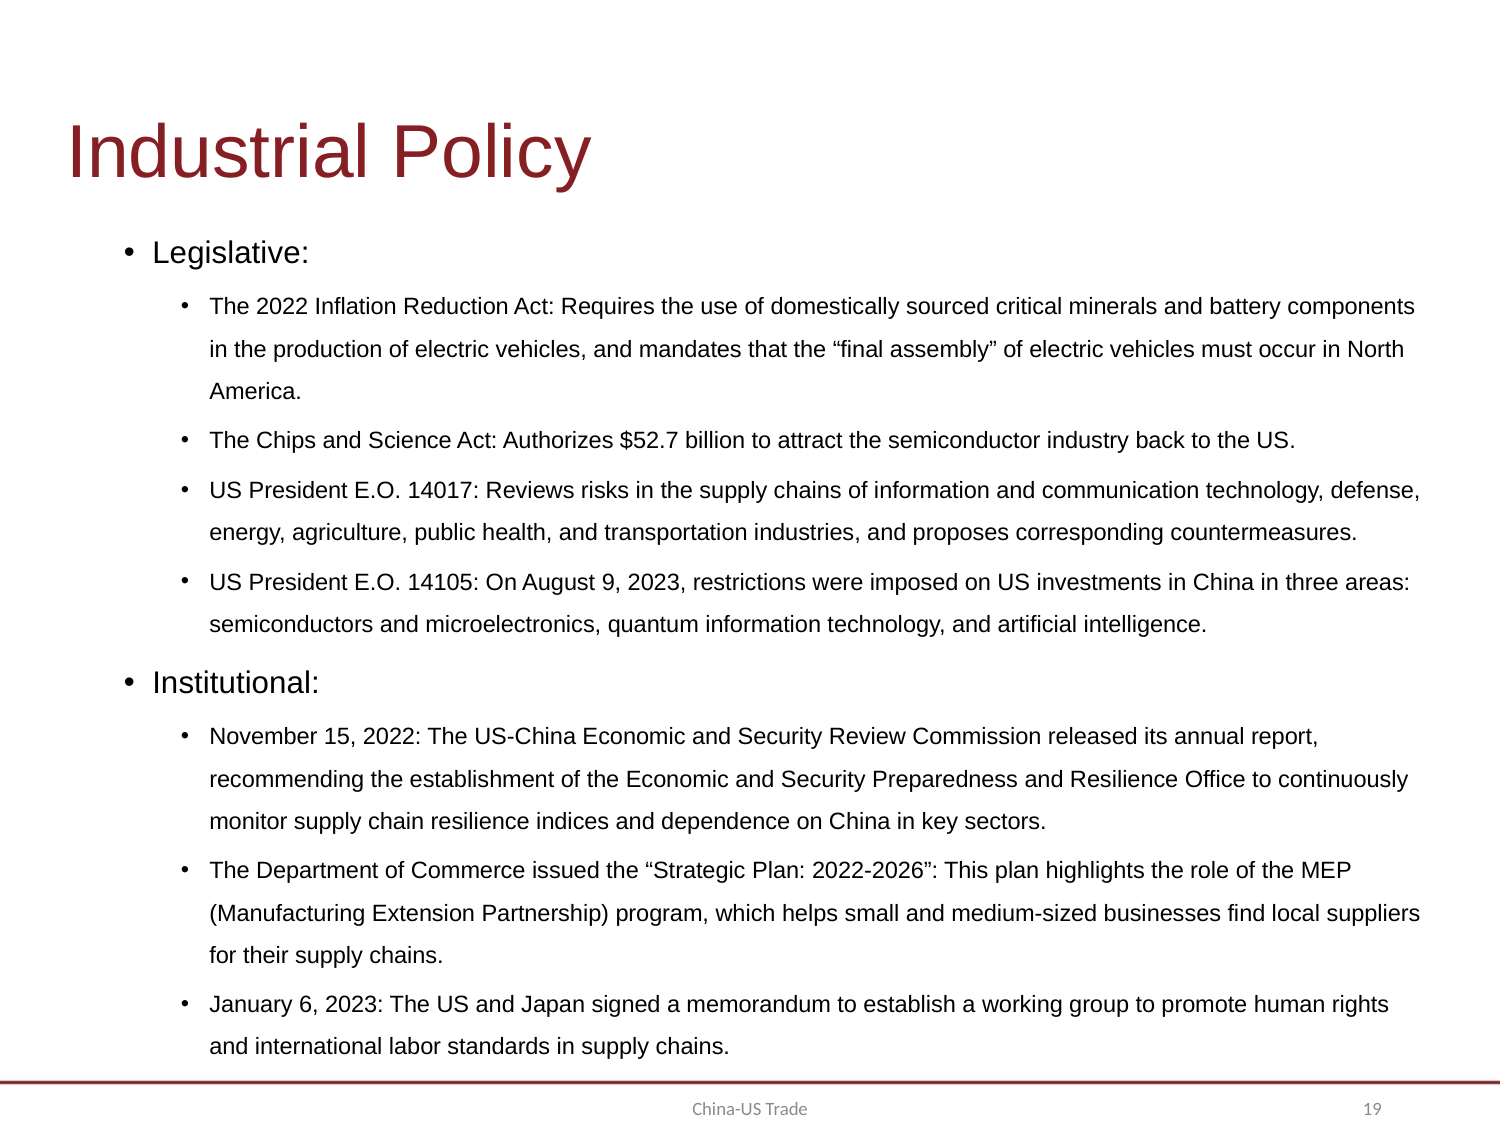

# Industrial Policy
Legislative:
The 2022 Inflation Reduction Act: Requires the use of domestically sourced critical minerals and battery components in the production of electric vehicles, and mandates that the “final assembly” of electric vehicles must occur in North America.
The Chips and Science Act: Authorizes $52.7 billion to attract the semiconductor industry back to the US.
US President E.O. 14017: Reviews risks in the supply chains of information and communication technology, defense, energy, agriculture, public health, and transportation industries, and proposes corresponding countermeasures.
US President E.O. 14105: On August 9, 2023, restrictions were imposed on US investments in China in three areas: semiconductors and microelectronics, quantum information technology, and artificial intelligence.
Institutional:
November 15, 2022: The US-China Economic and Security Review Commission released its annual report, recommending the establishment of the Economic and Security Preparedness and Resilience Office to continuously monitor supply chain resilience indices and dependence on China in key sectors.
The Department of Commerce issued the “Strategic Plan: 2022-2026”: This plan highlights the role of the MEP (Manufacturing Extension Partnership) program, which helps small and medium-sized businesses find local suppliers for their supply chains.
January 6, 2023: The US and Japan signed a memorandum to establish a working group to promote human rights and international labor standards in supply chains.
19
China-US Trade